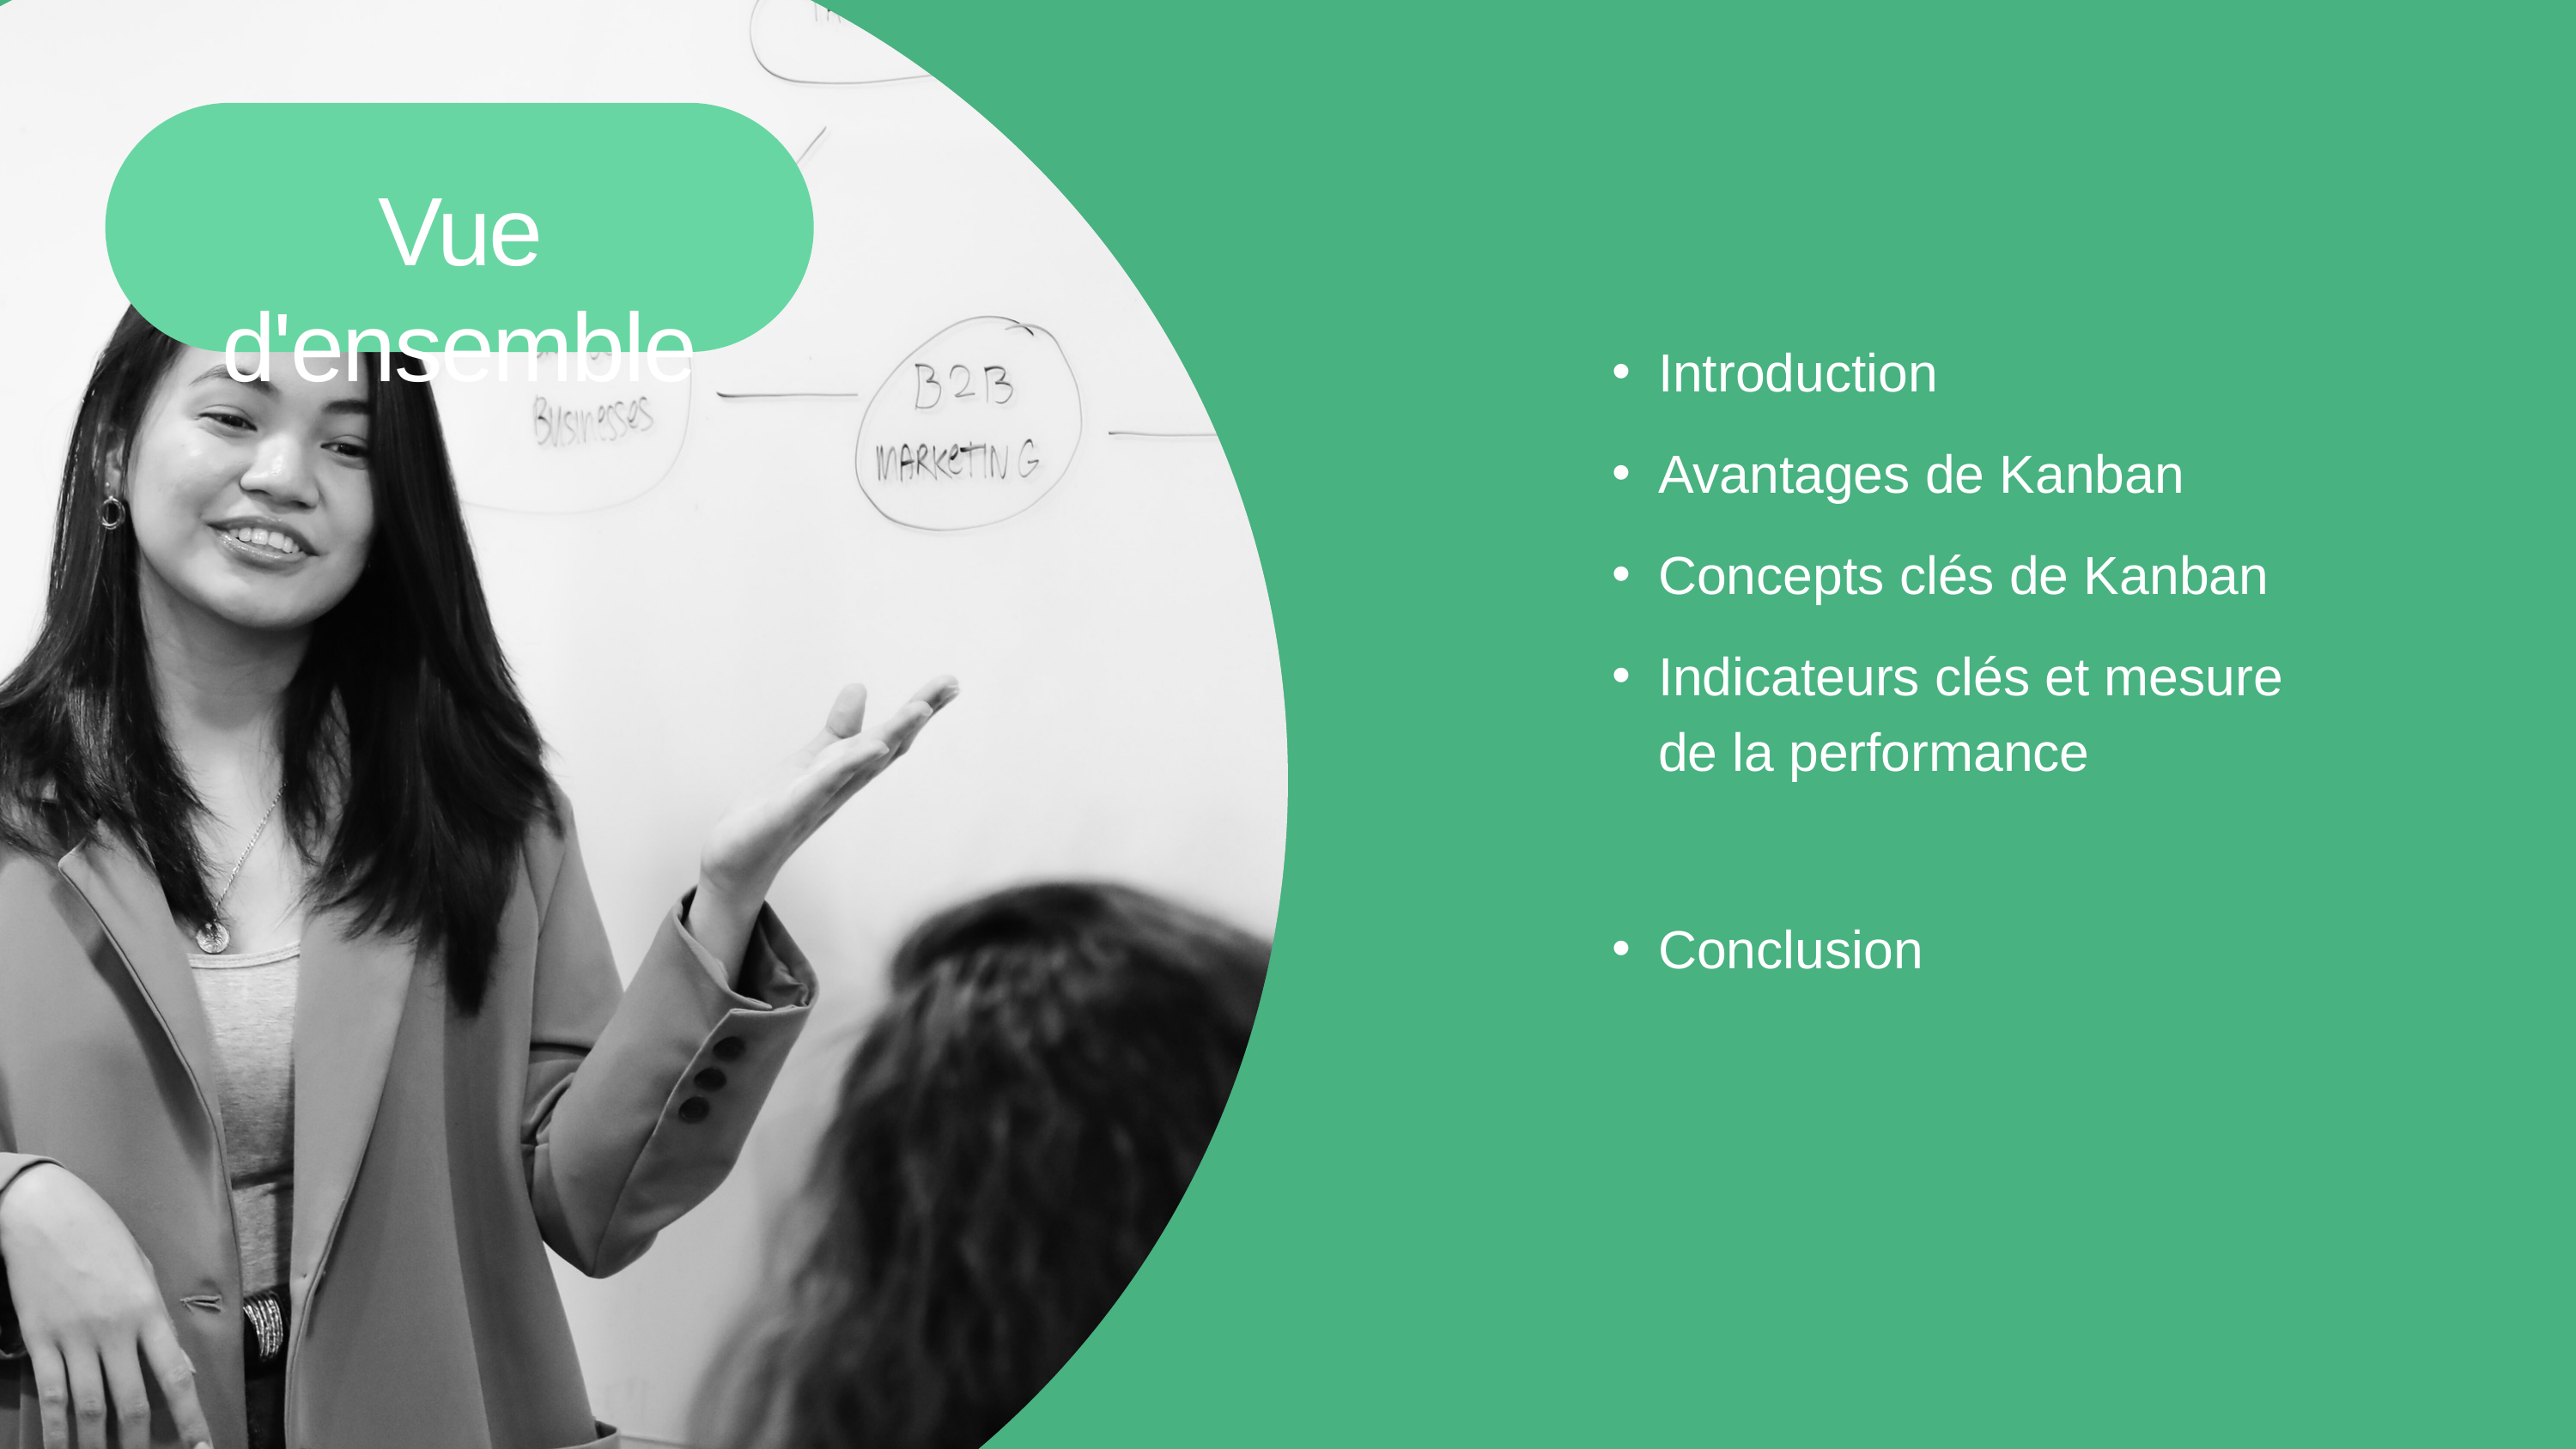

Vue d'ensemble
Introduction
Avantages de Kanban
Concepts clés de Kanban
Indicateurs clés et mesure de la performance

Conclusion